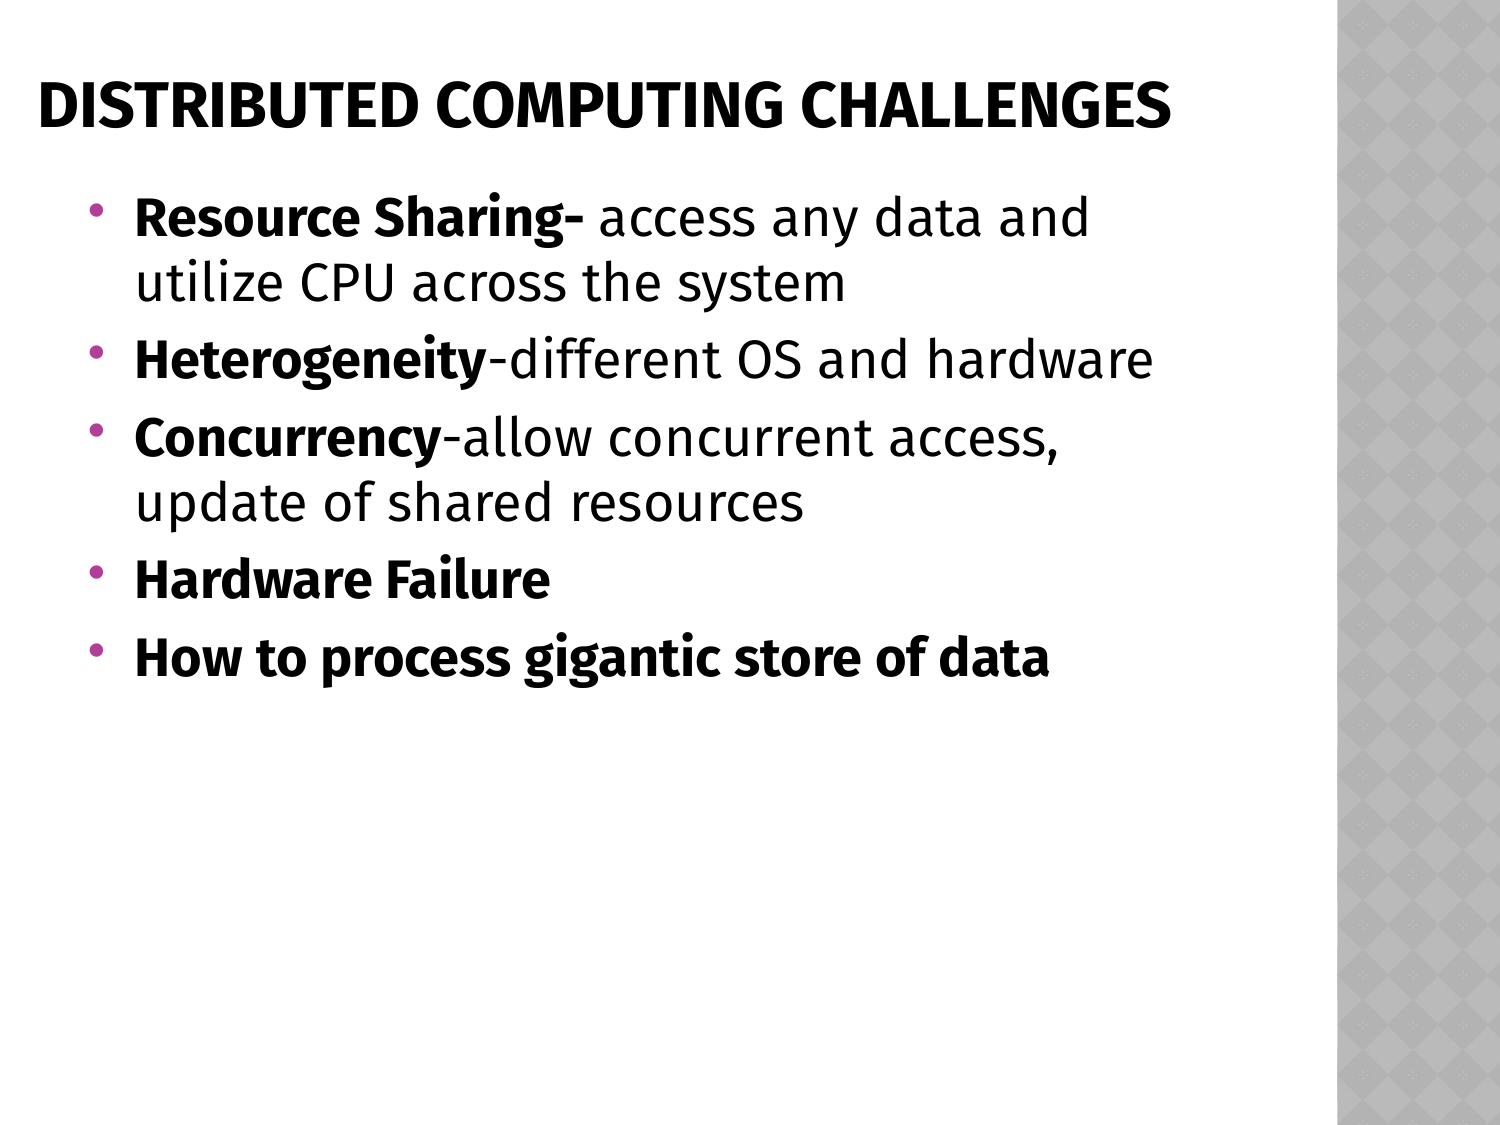

# Distributed Computing Challenges
Resource Sharing- access any data and utilize CPU across the system
Heterogeneity-different OS and hardware
Concurrency-allow concurrent access, update of shared resources
Hardware Failure
How to process gigantic store of data